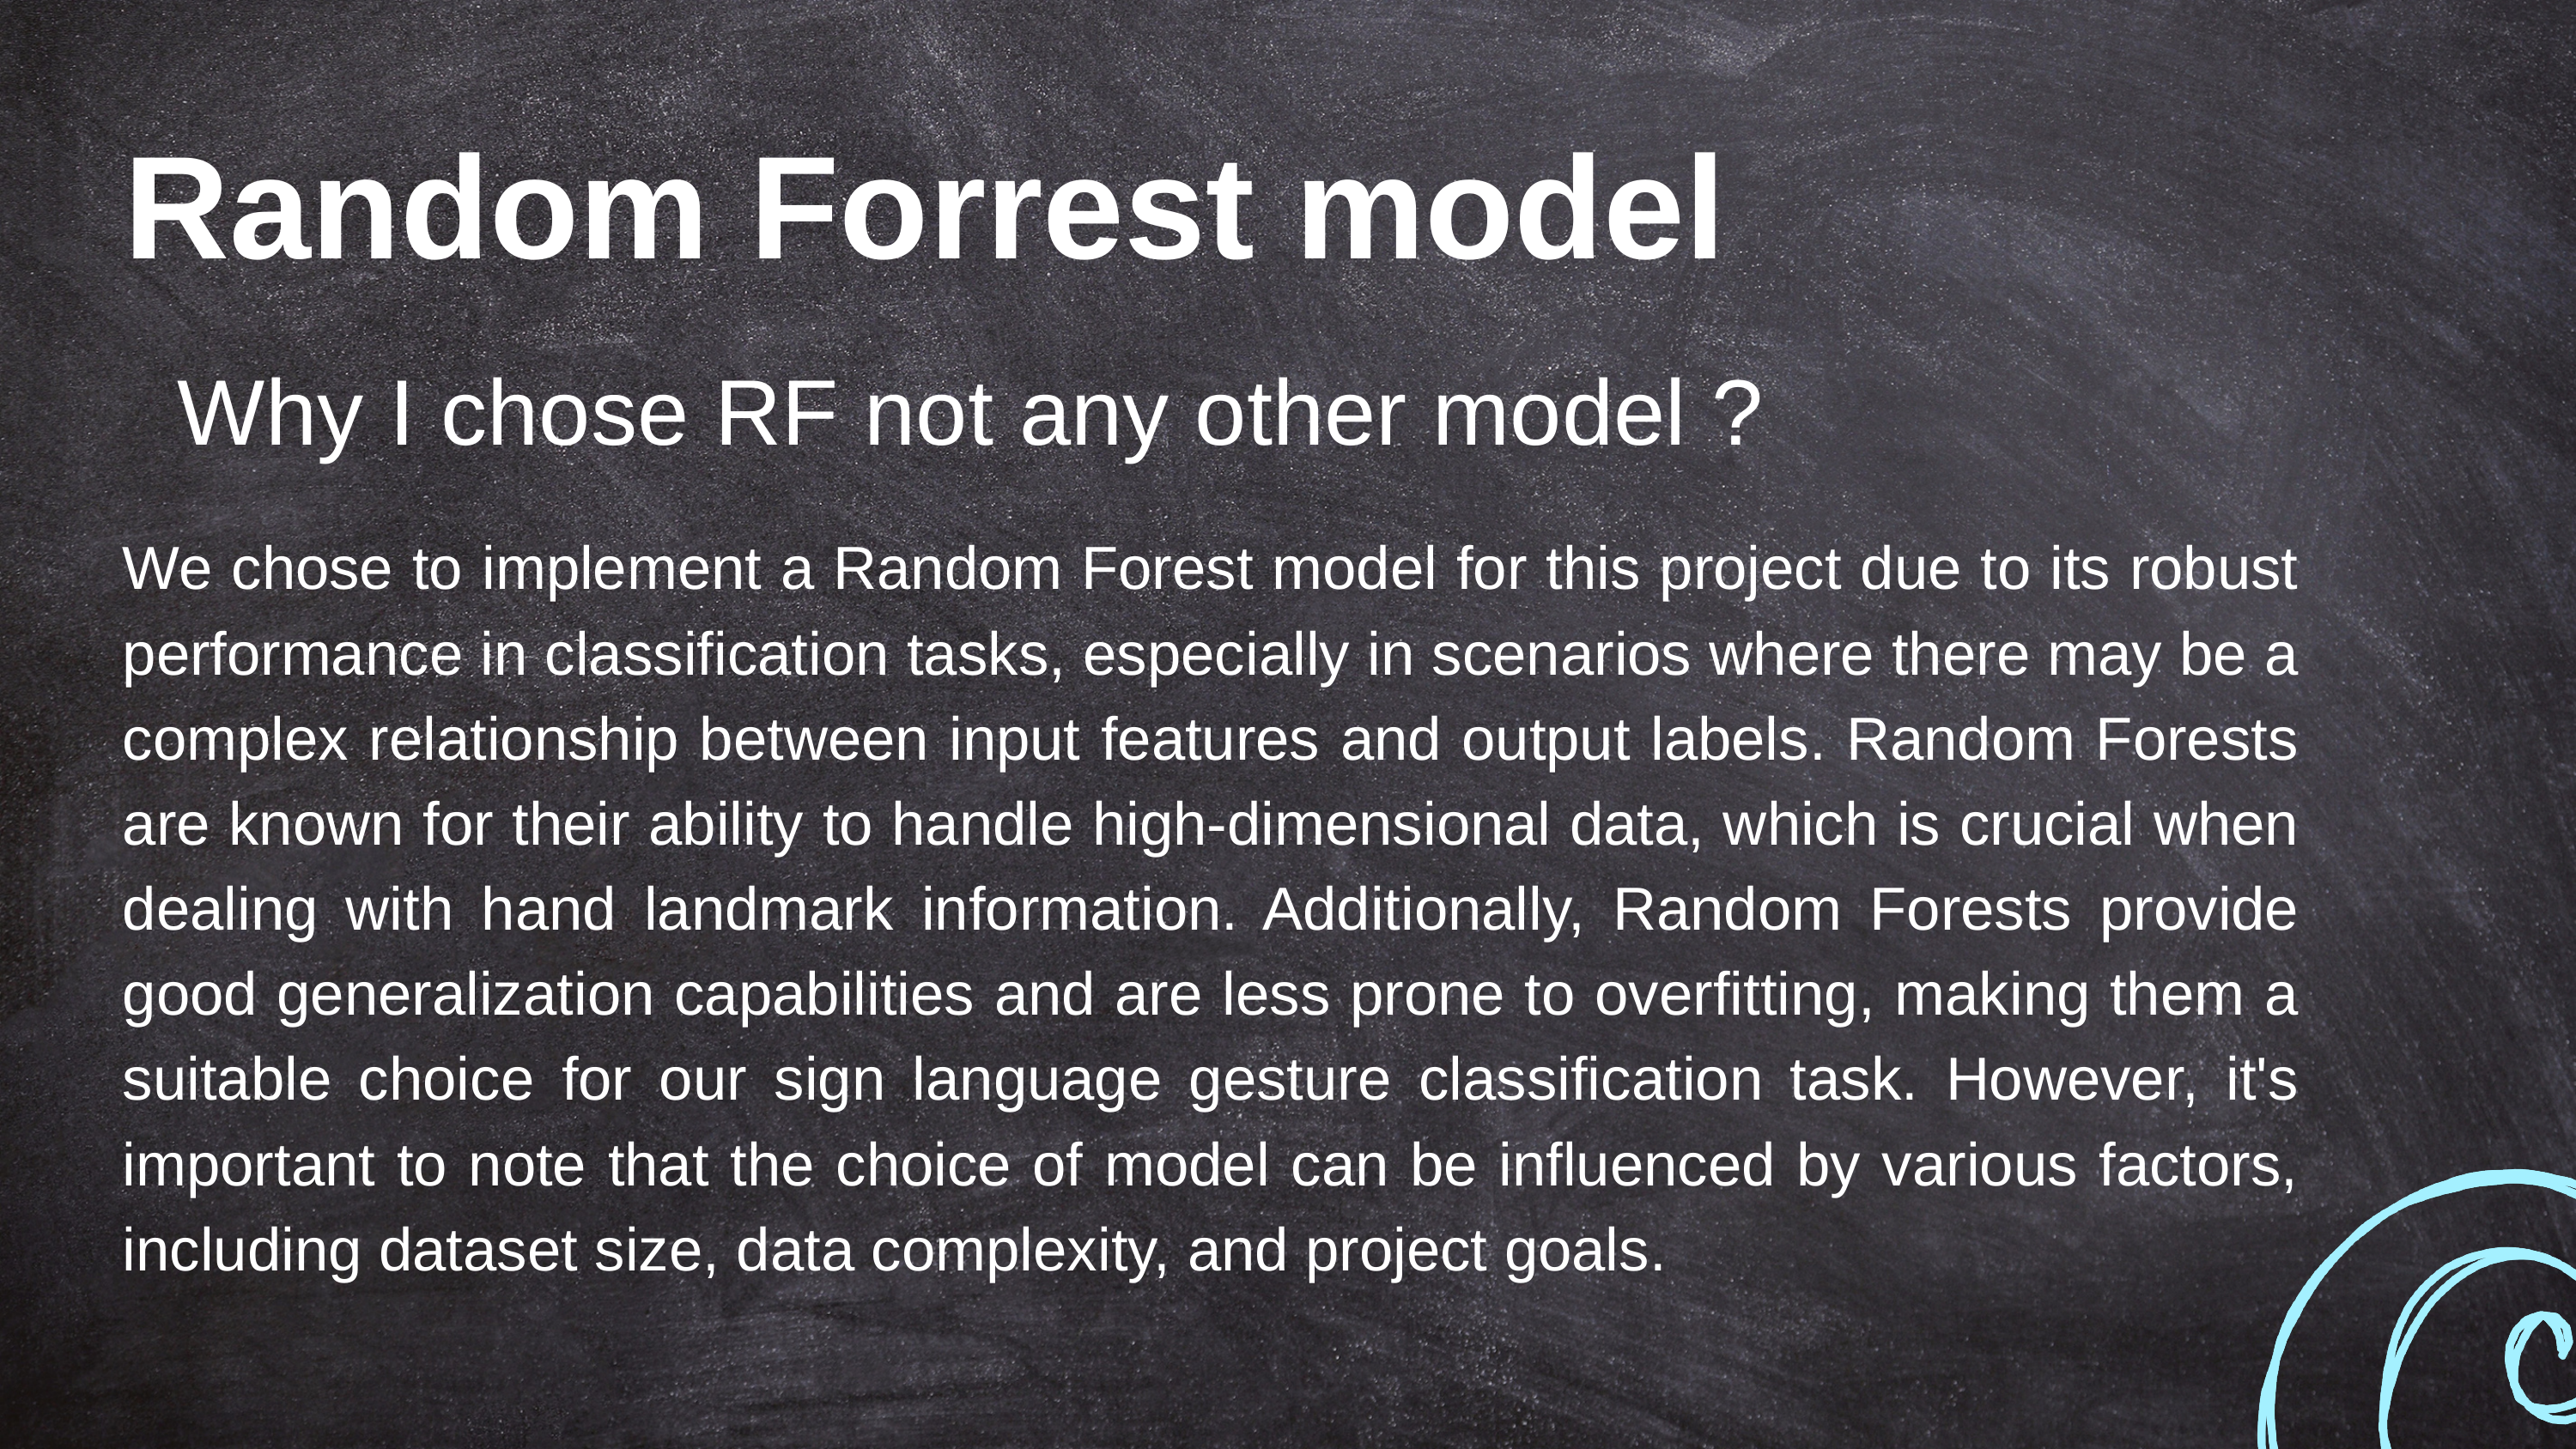

Random Forrest model
Why I chose RF not any other model ?
We chose to implement a Random Forest model for this project due to its robust performance in classification tasks, especially in scenarios where there may be a complex relationship between input features and output labels. Random Forests are known for their ability to handle high-dimensional data, which is crucial when dealing with hand landmark information. Additionally, Random Forests provide good generalization capabilities and are less prone to overfitting, making them a suitable choice for our sign language gesture classification task. However, it's important to note that the choice of model can be influenced by various factors, including dataset size, data complexity, and project goals.